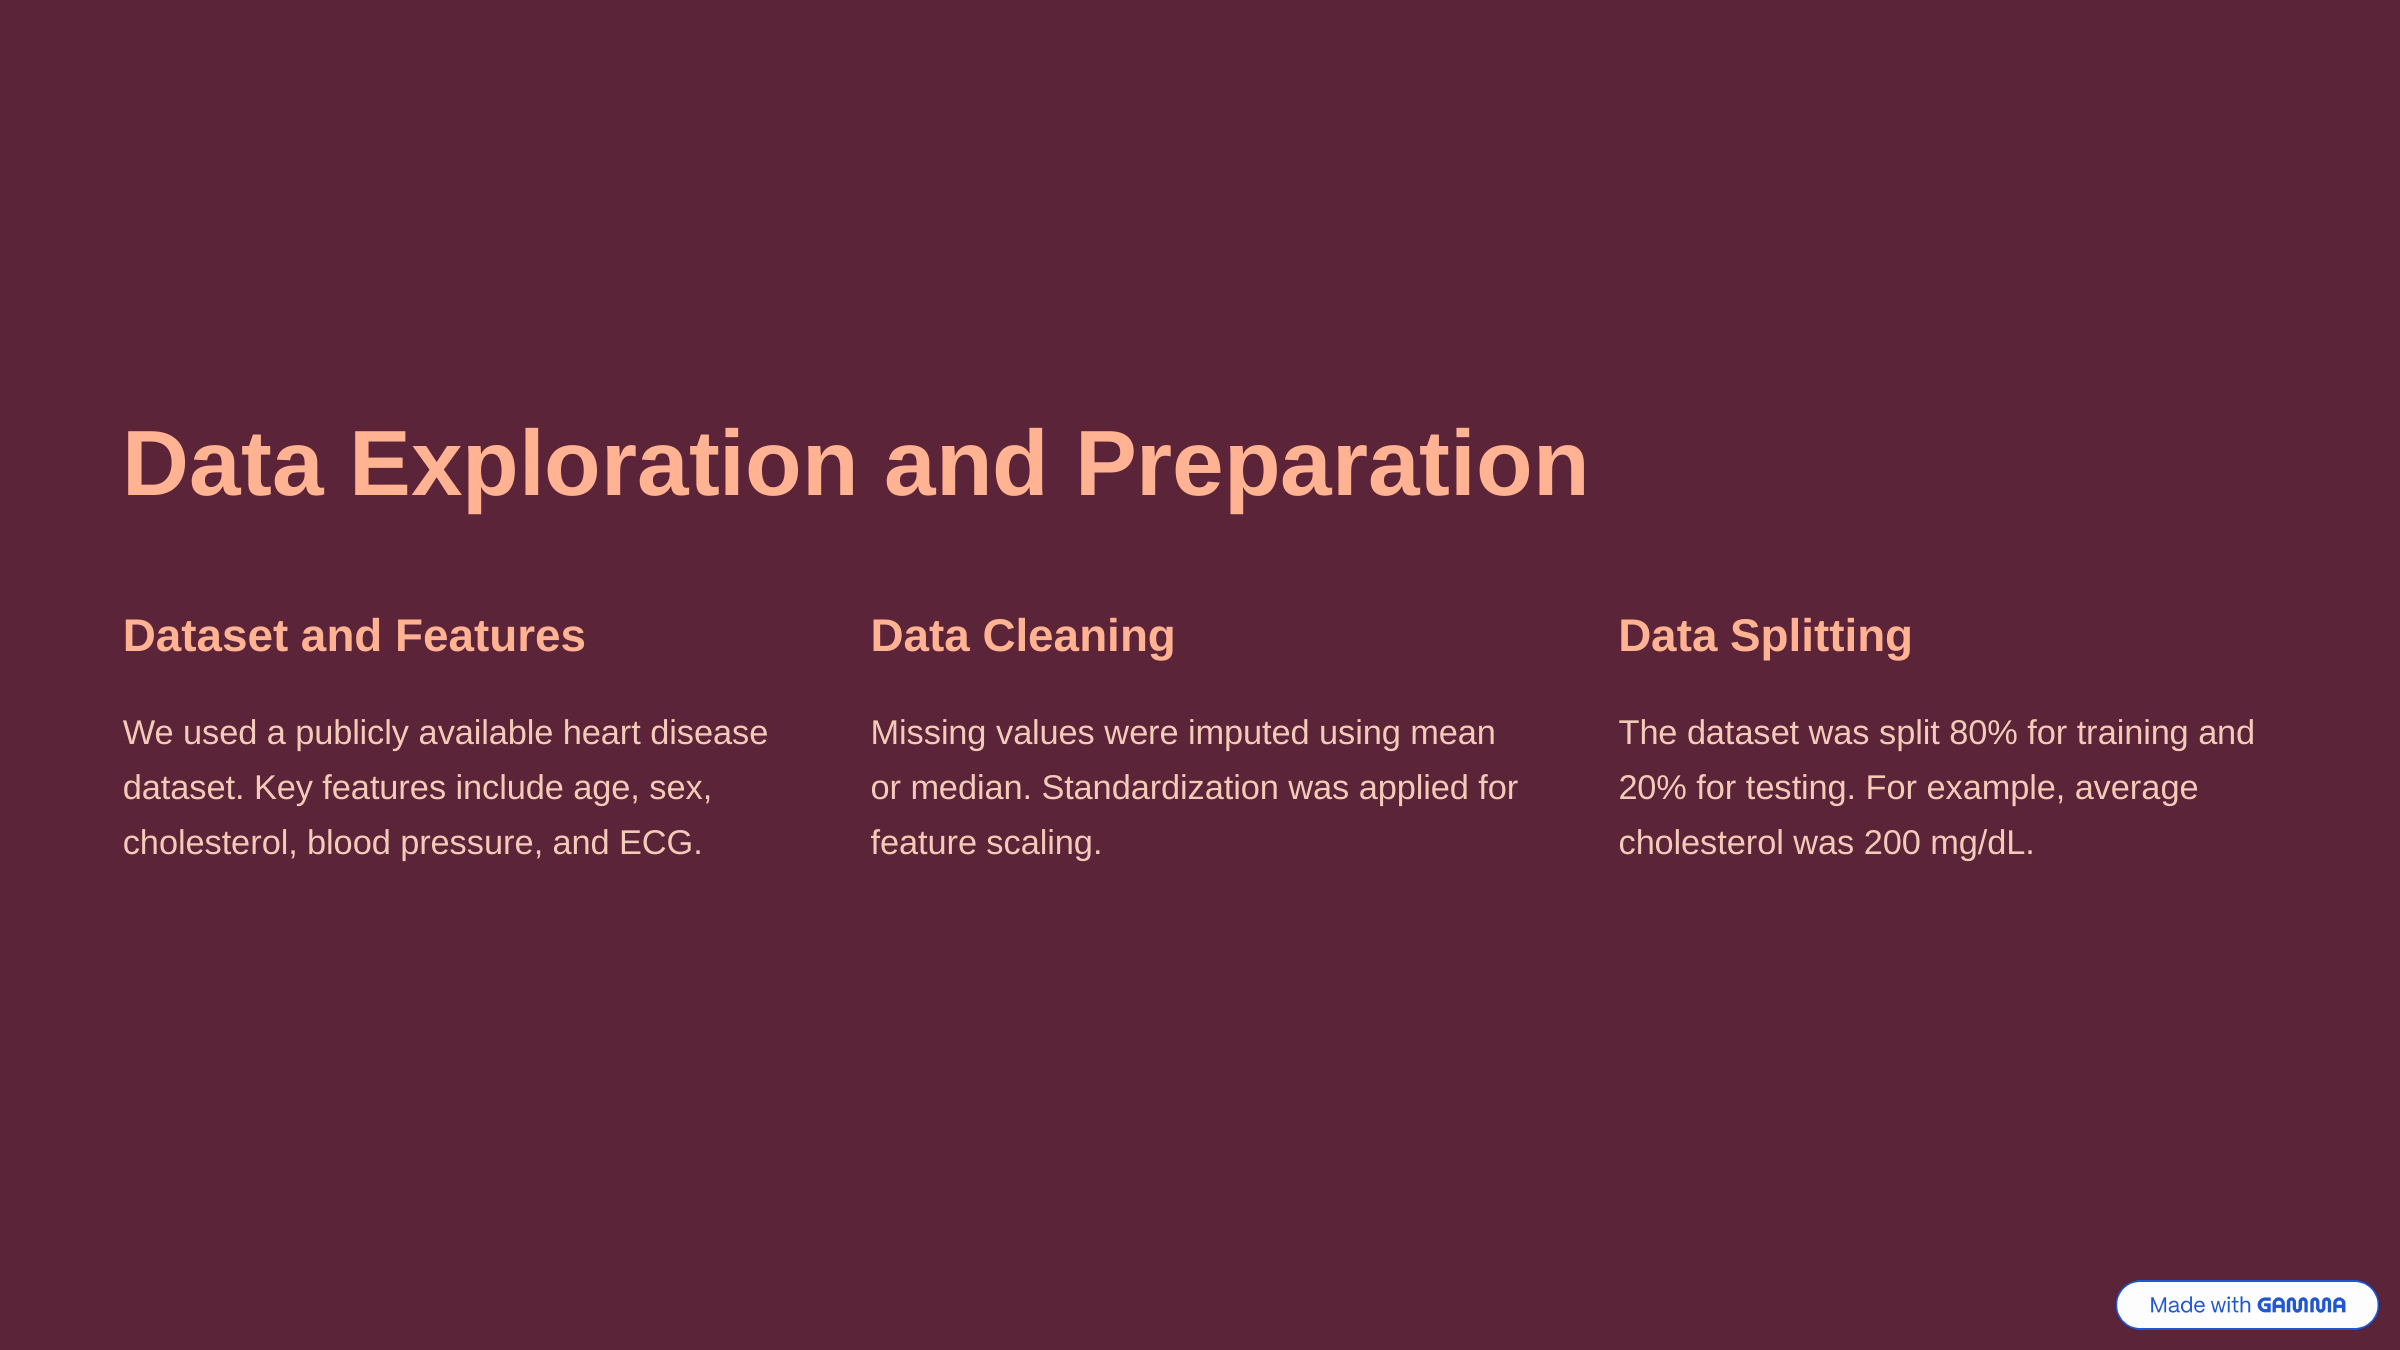

Data Exploration and Preparation
Dataset and Features
Data Cleaning
Data Splitting
We used a publicly available heart disease dataset. Key features include age, sex, cholesterol, blood pressure, and ECG.
Missing values were imputed using mean or median. Standardization was applied for feature scaling.
The dataset was split 80% for training and 20% for testing. For example, average cholesterol was 200 mg/dL.